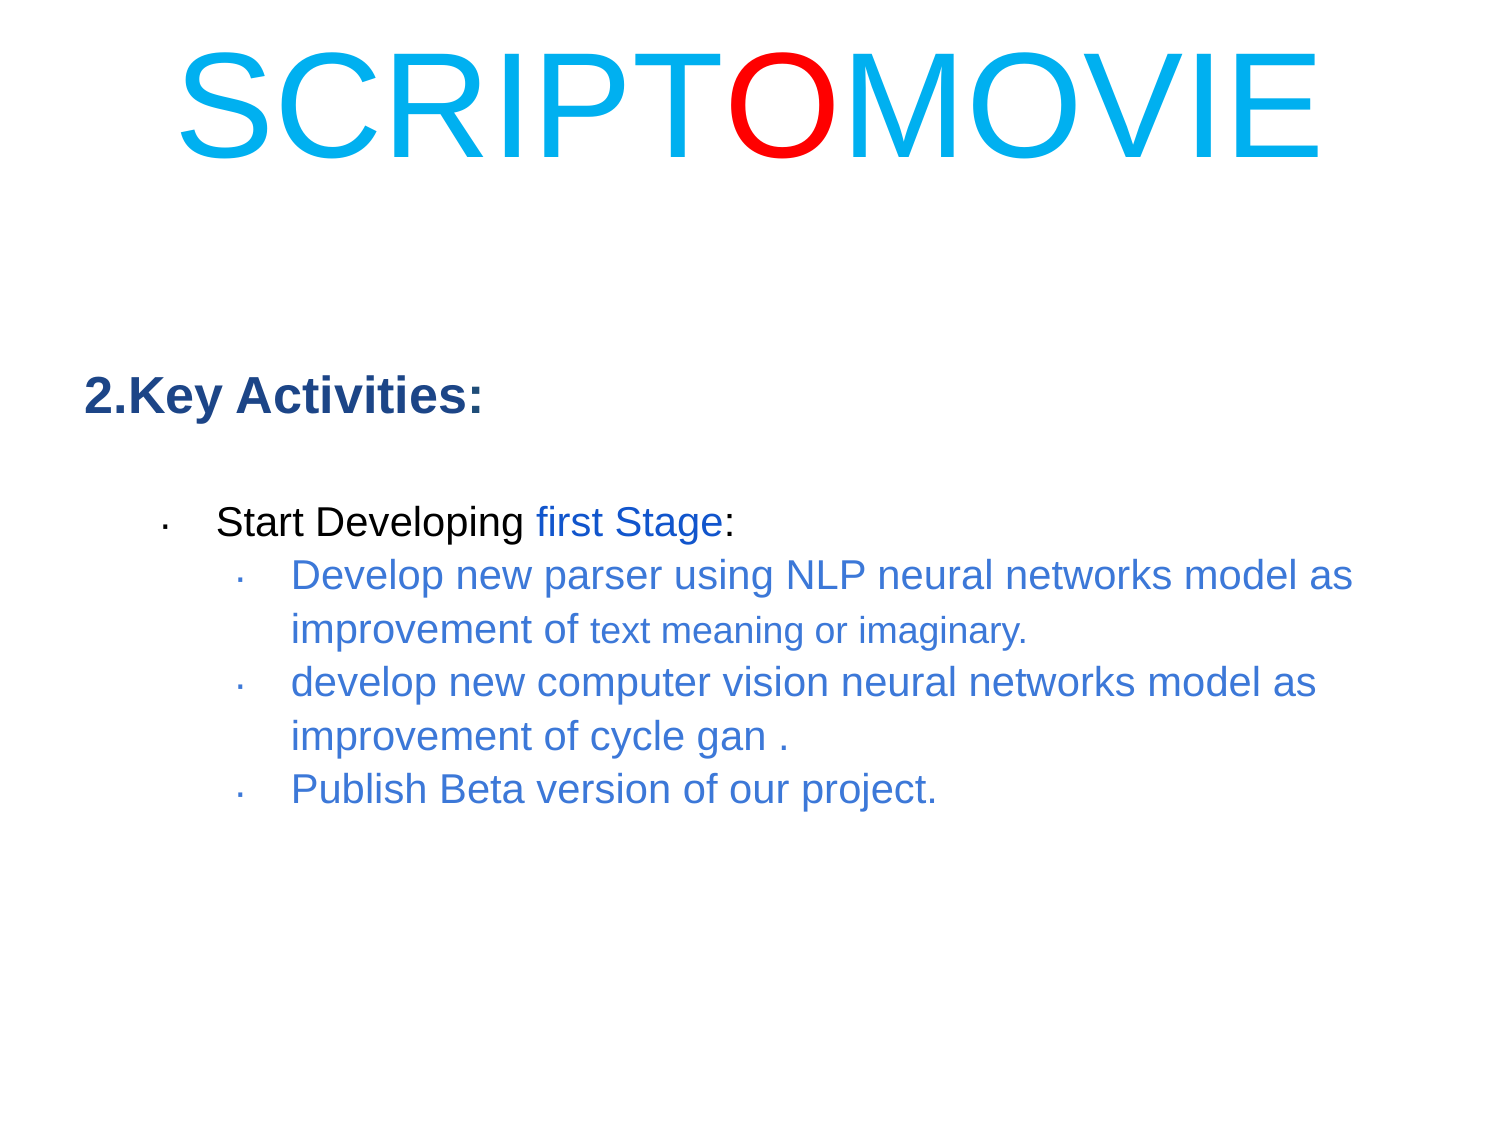

SCRIPTOMOVIE

2.Key Activities:

Start Developing first Stage:
Develop new parser using NLP neural networks model as improvement of text meaning or imaginary.
develop new computer vision neural networks model as improvement of cycle gan .
Publish Beta version of our project.